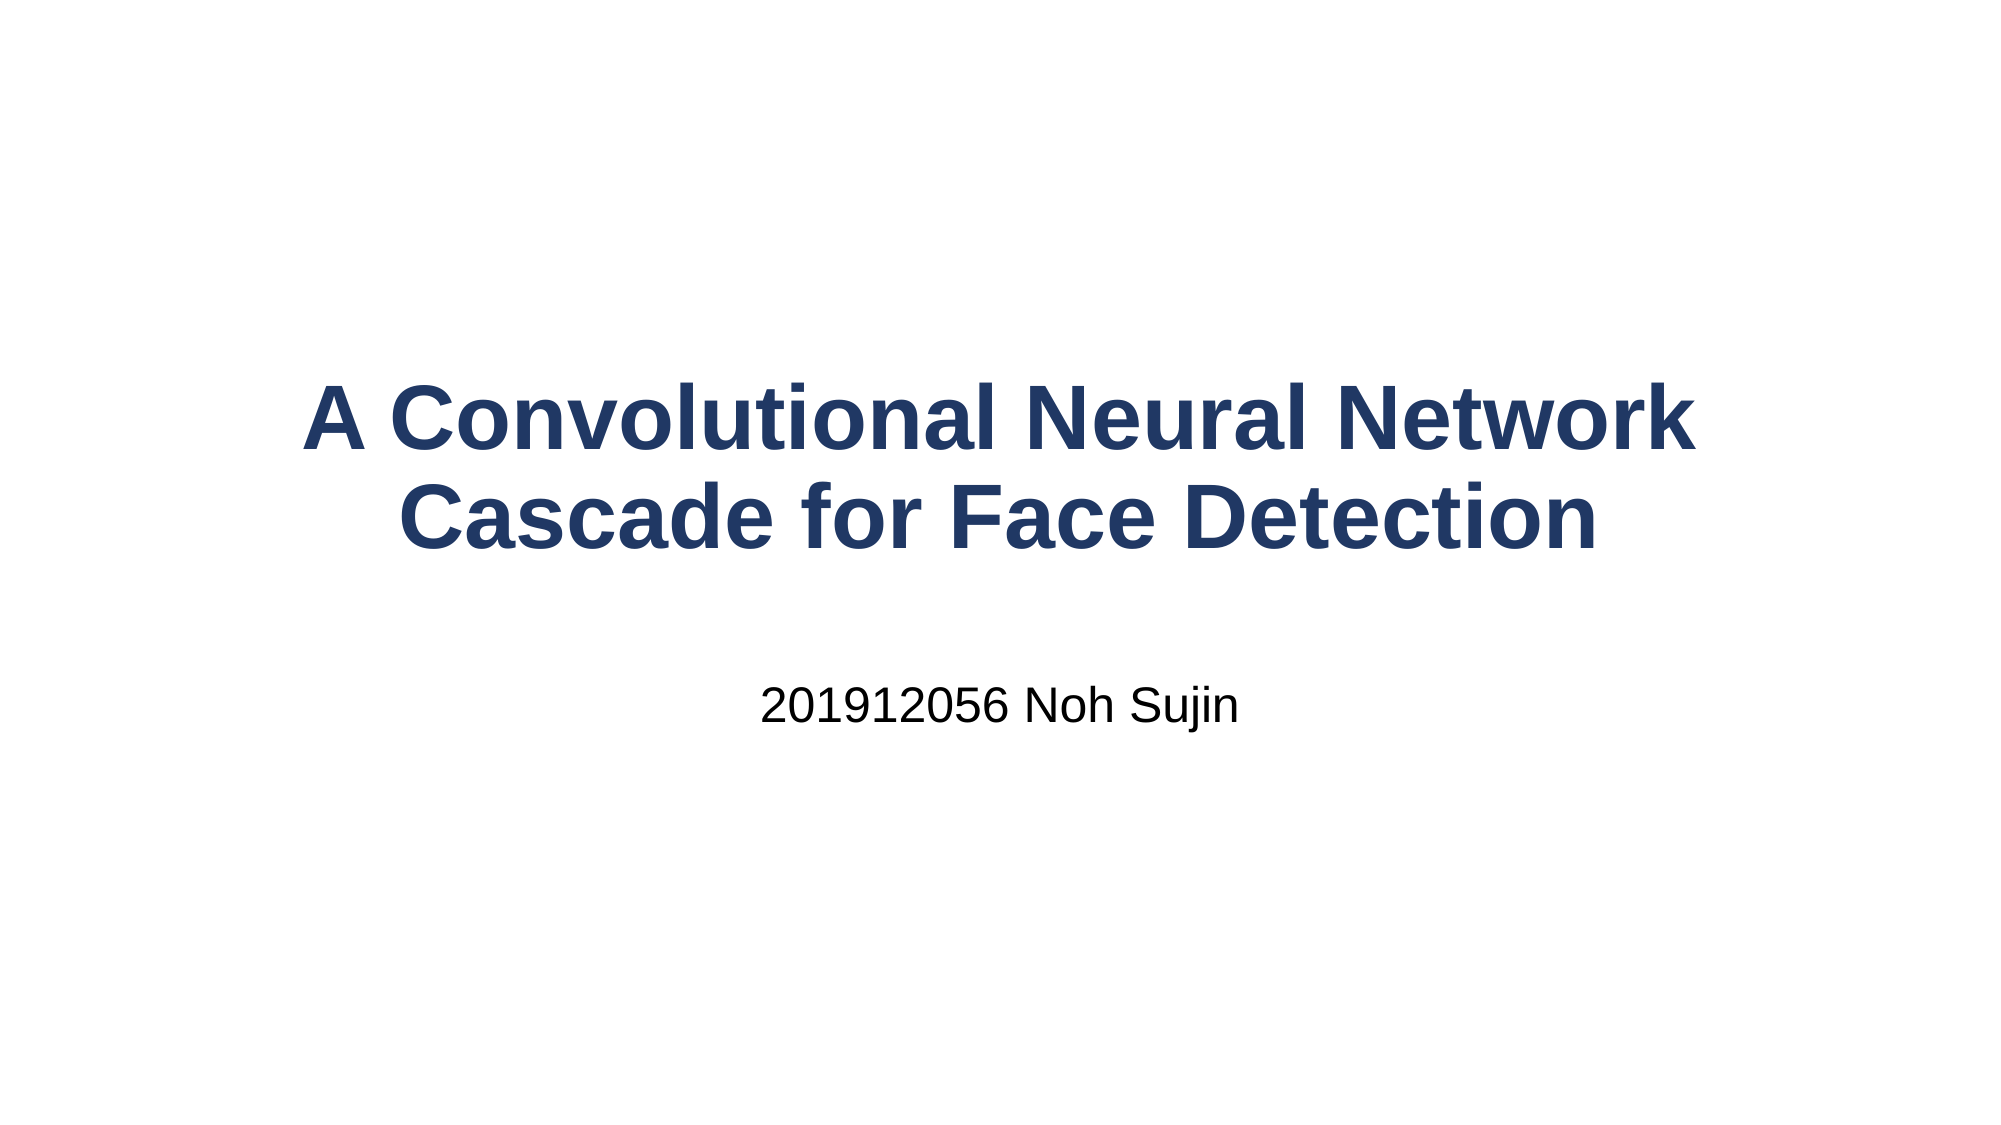

# A Convolutional Neural Network Cascade for Face Detection

201912056 Noh Sujin